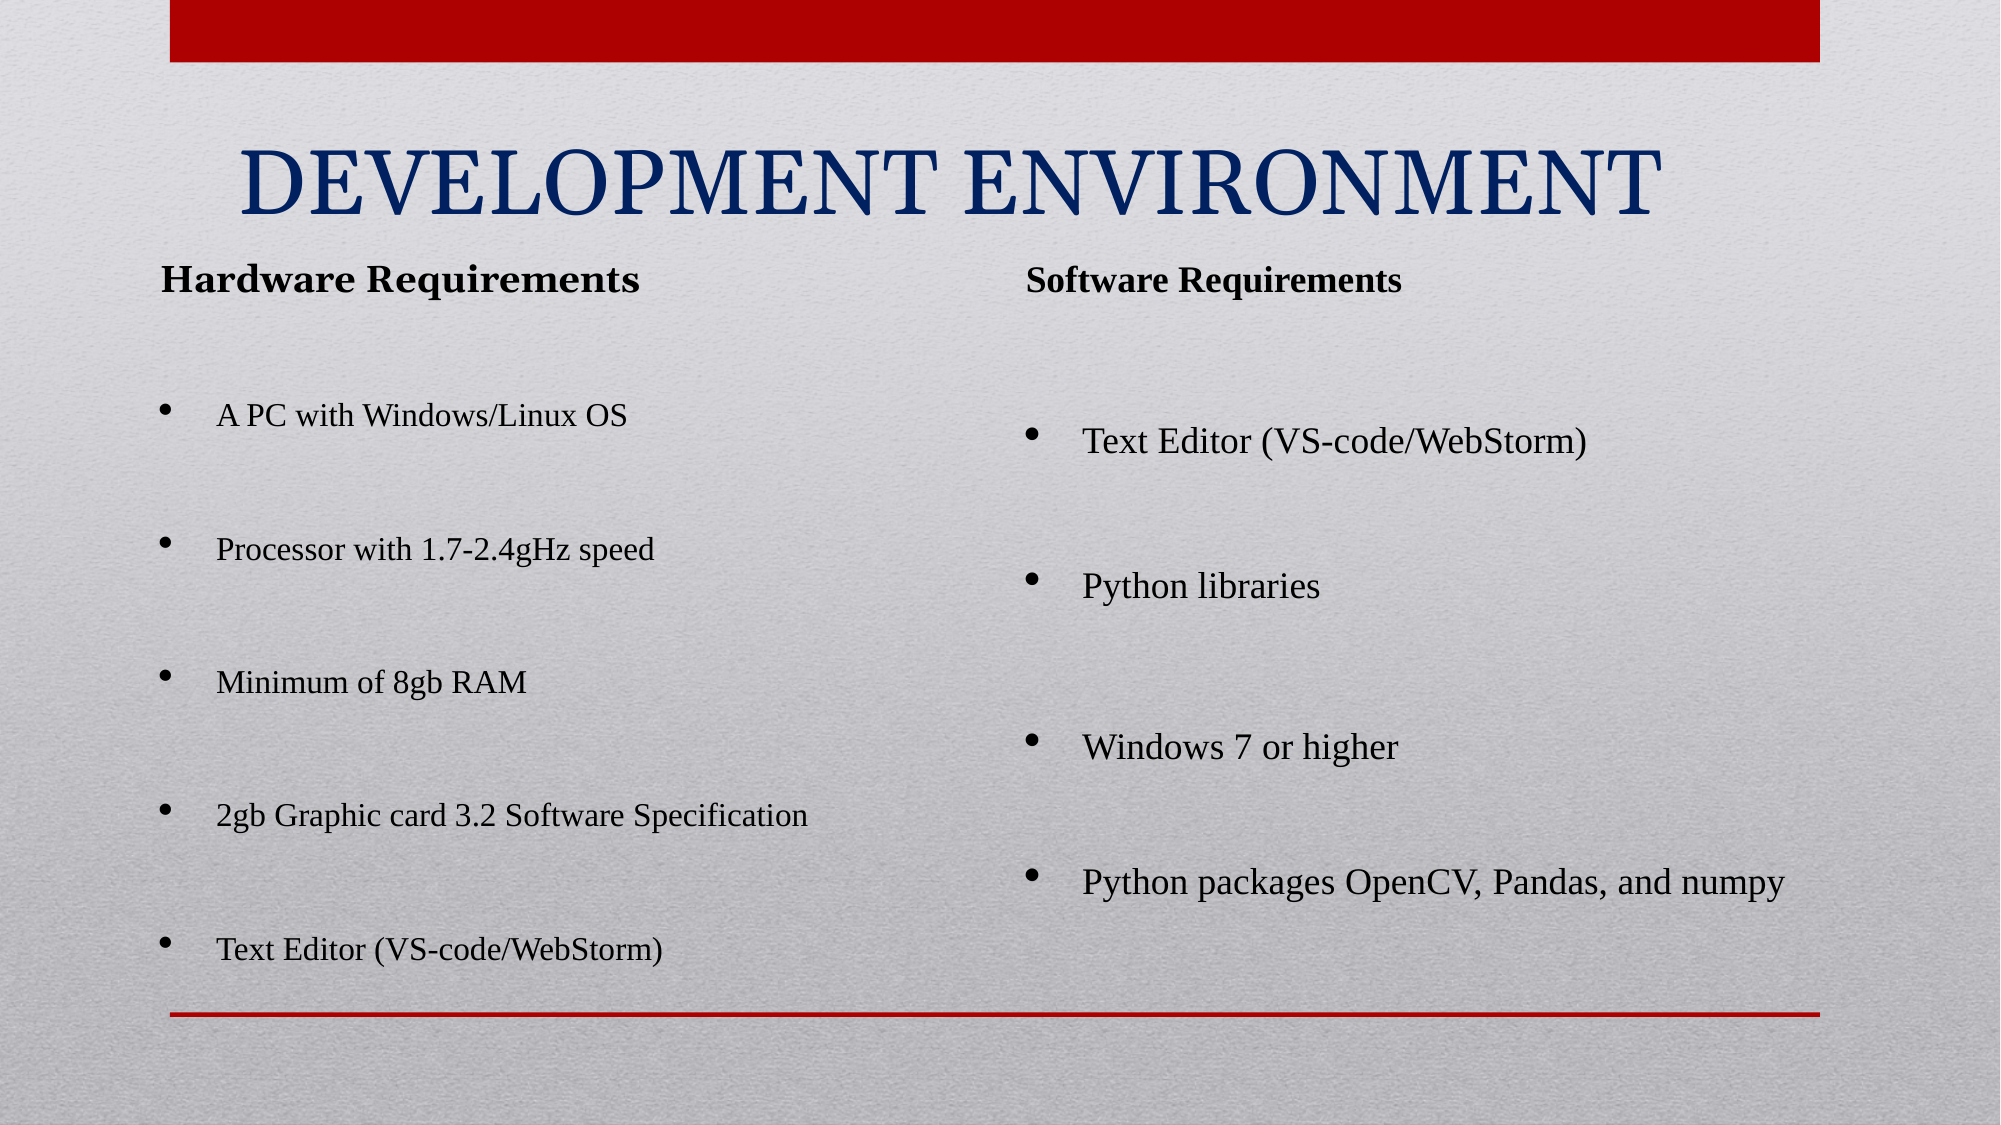

# DEVELOPMENT ENVIRONMENT
Software Requirements

Text Editor (VS-code/WebStorm)

Python libraries

Windows 7 or higher

Python packages OpenCV, Pandas, and numpy
Hardware Requirements

A PC with Windows/Linux OS

Processor with 1.7-2.4gHz speed

Minimum of 8gb RAM

2gb Graphic card 3.2 Software Specification

Text Editor (VS-code/WebStorm)